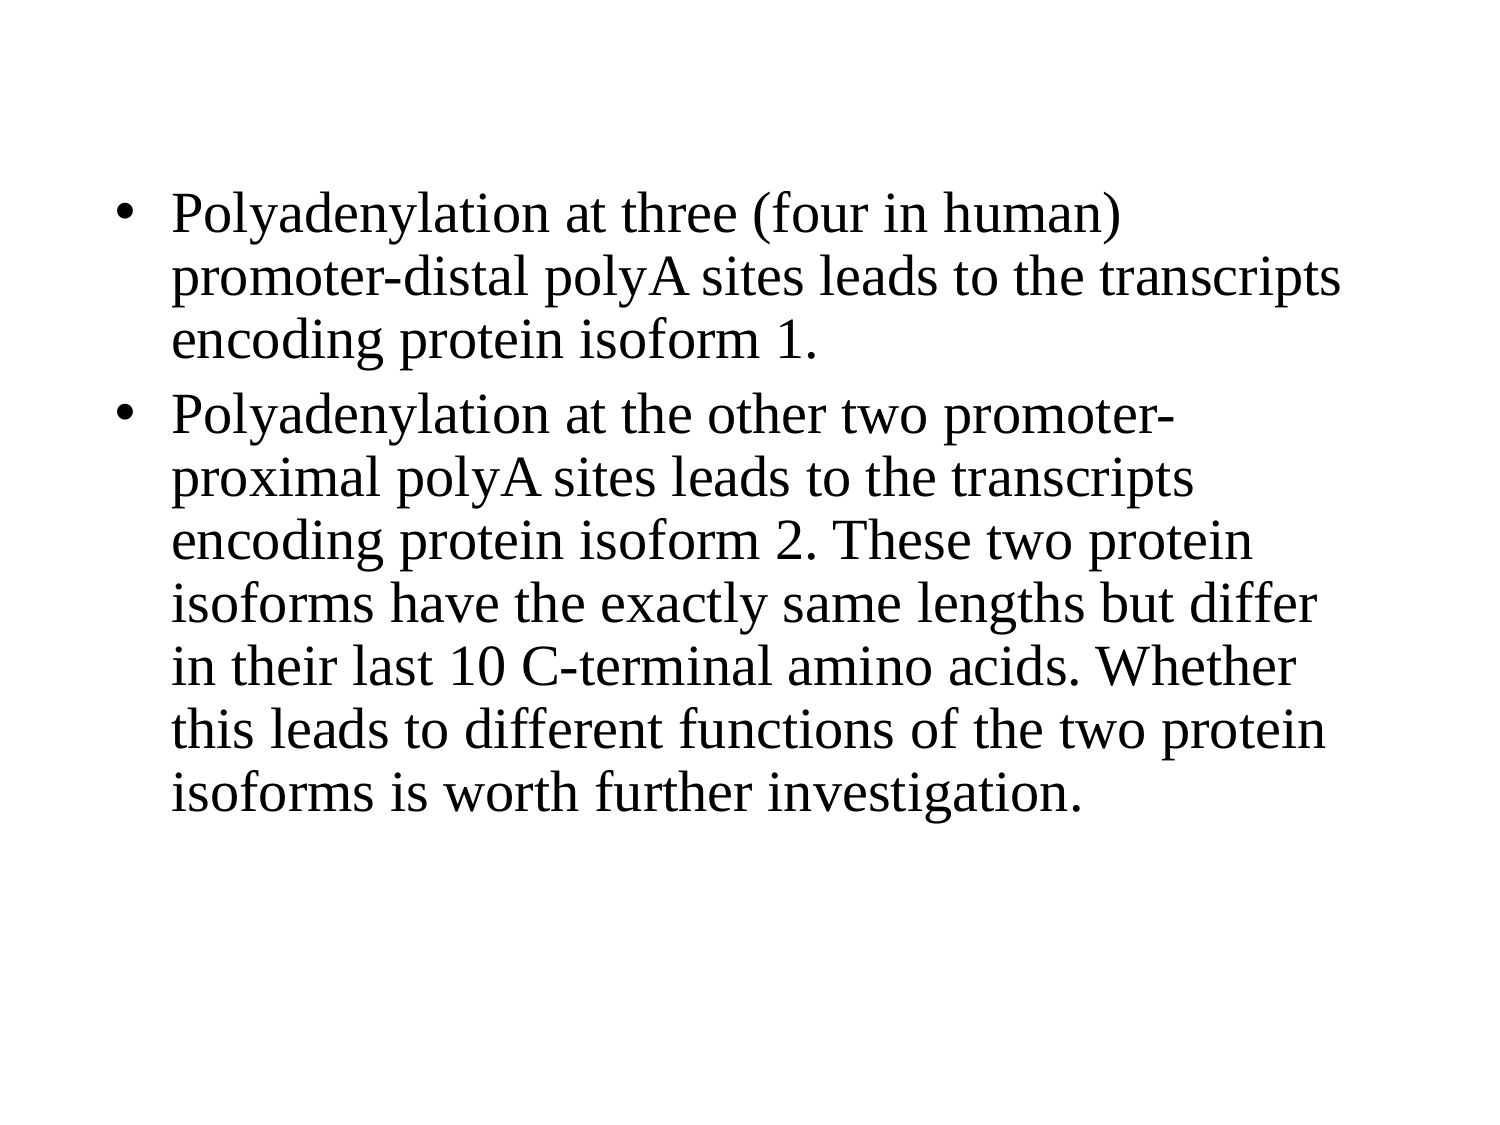

Polyadenylation at three (four in human) promoter-distal polyA sites leads to the transcripts encoding protein isoform 1.
Polyadenylation at the other two promoter-proximal polyA sites leads to the transcripts encoding protein isoform 2. These two protein isoforms have the exactly same lengths but differ in their last 10 C-terminal amino acids. Whether this leads to different functions of the two protein isoforms is worth further investigation.